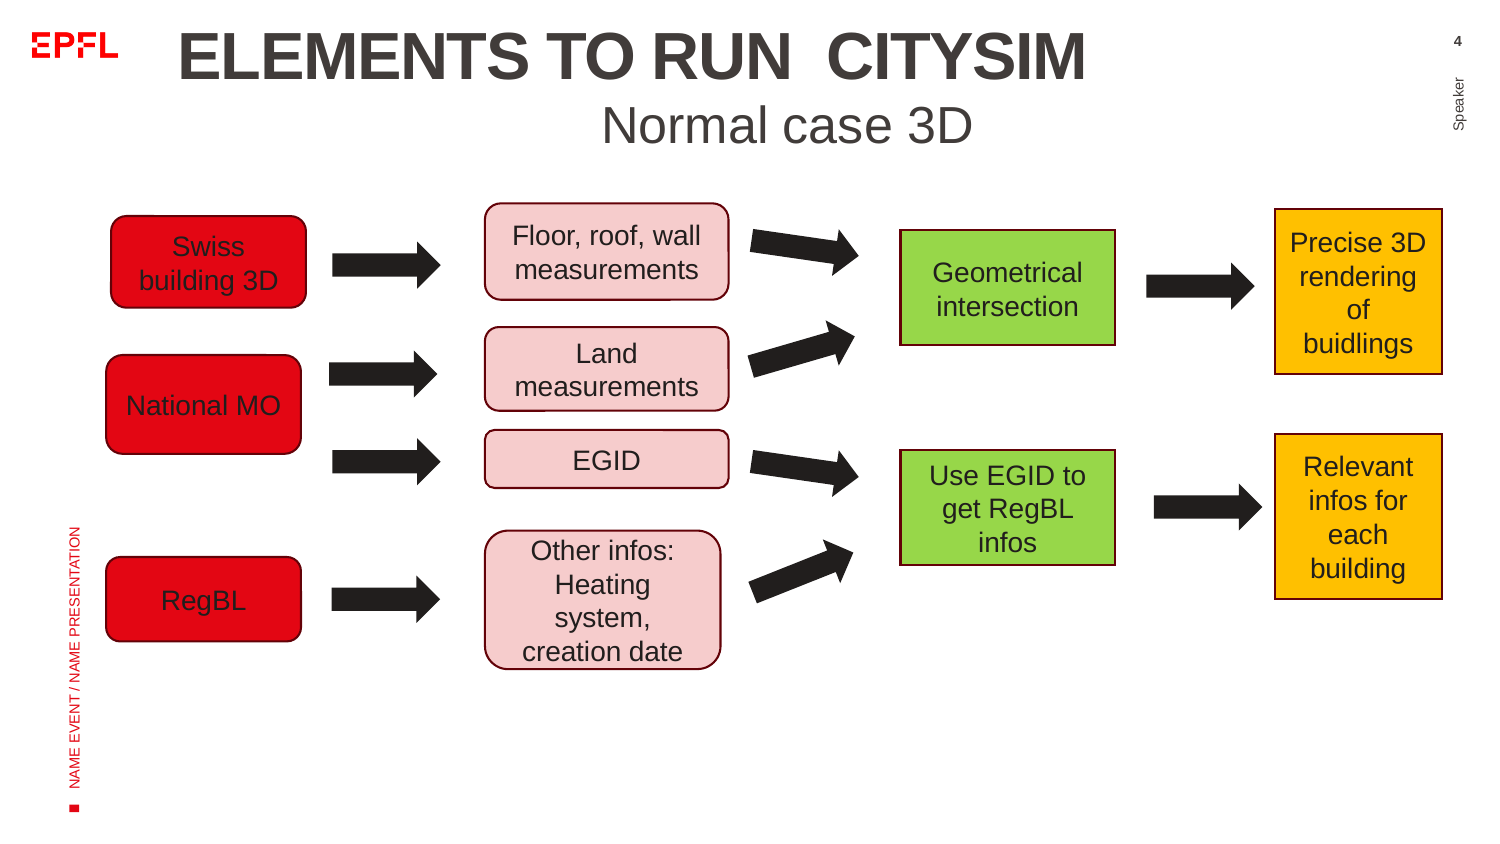

# ELEMENTS TO RUN  CITYSIM
4
Normal case 3D
Floor, roof, wall measurements
Precise 3D rendering of buidlings
Swiss building 3D

Geometrical
intersection

Speaker
Land measurements

National MO
EGID
Relevant infos for each building

Use EGID to get RegBL infos
NAME EVENT / NAME PRESENTATION

Other infos:
Heating system, creation date

RegBL